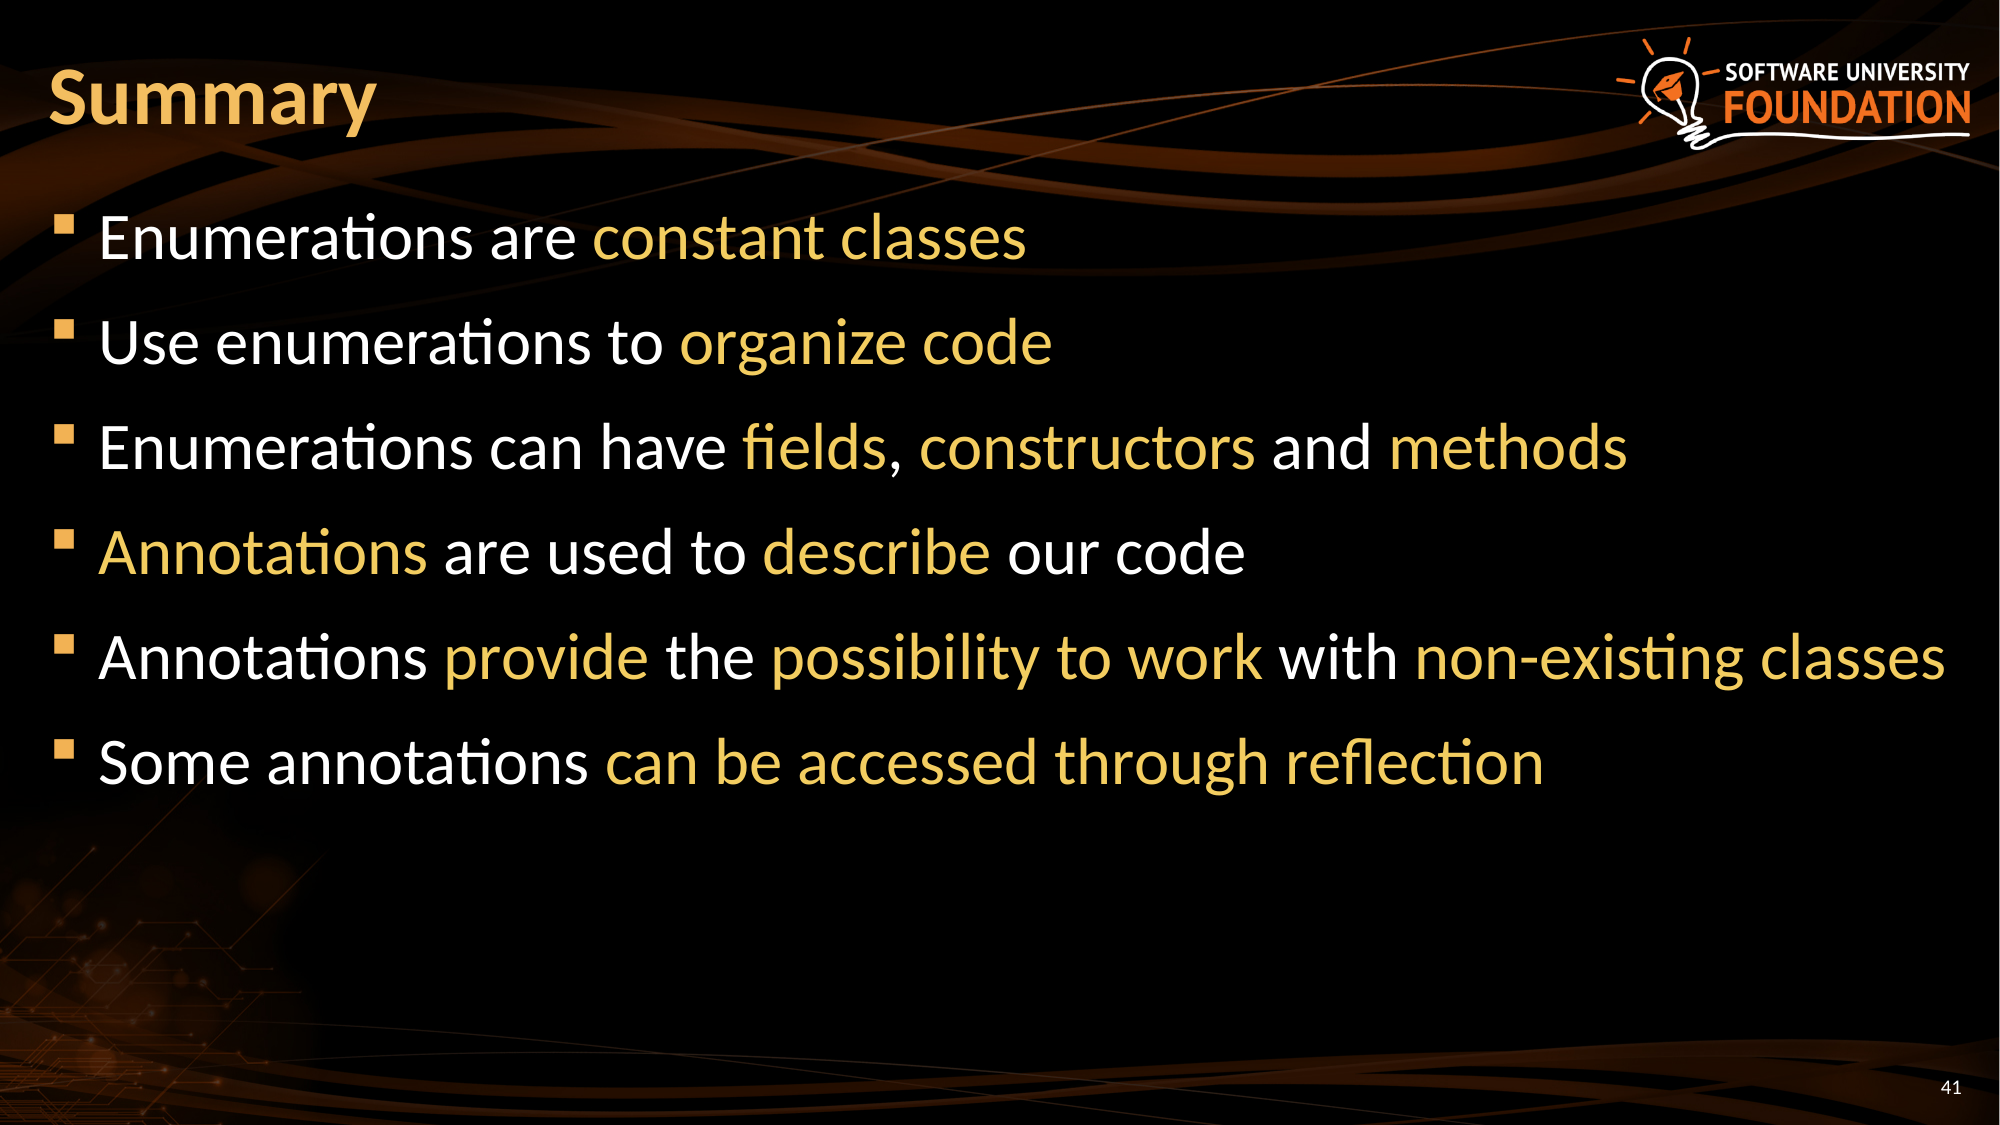

# Summary
Enumerations are constant classes
Use enumerations to organize code
Enumerations can have fields, constructors and methods
Annotations are used to describe our code
Annotations provide the possibility to work with non-existing classes
Some annotations can be accessed through reflection

41